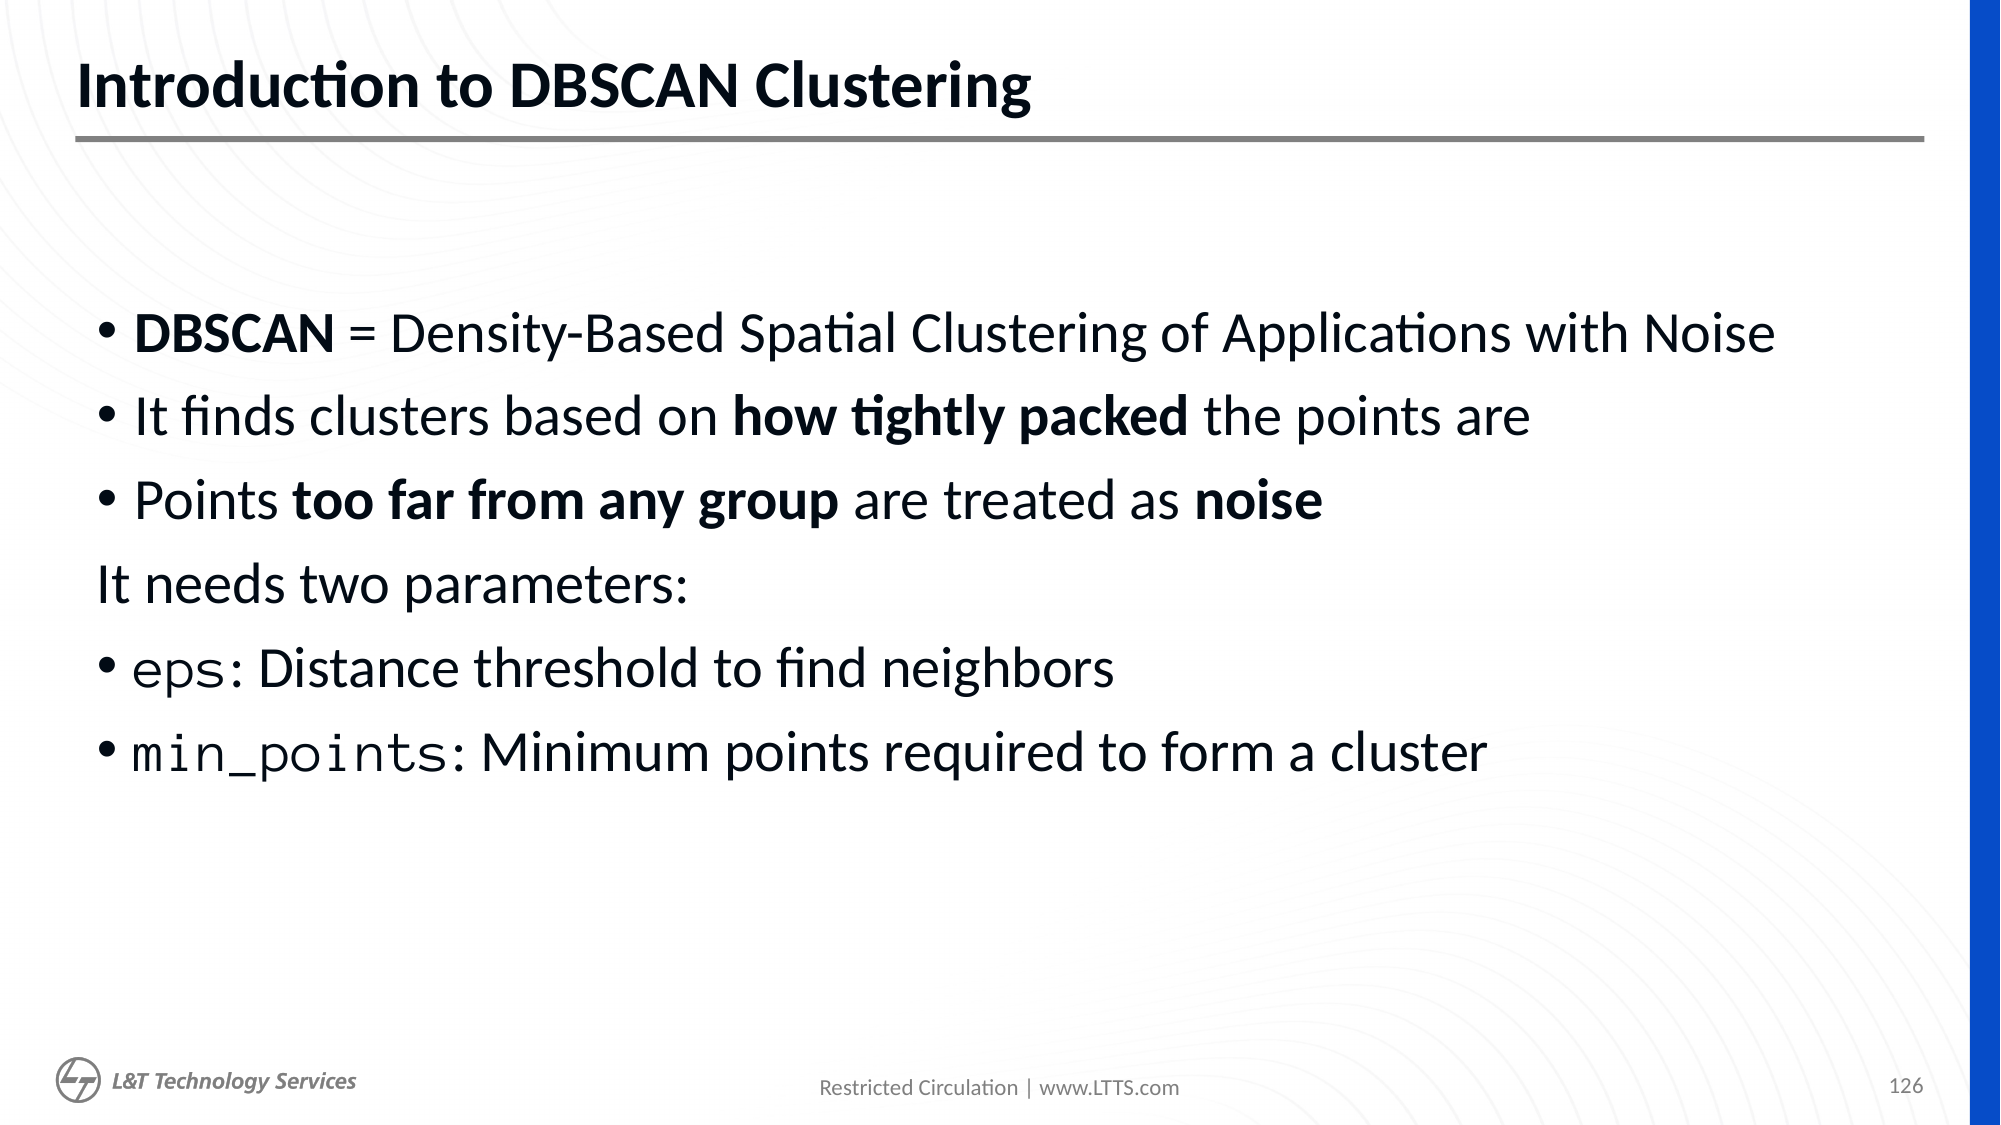

# Introduction to DBSCAN Clustering

DBSCAN = Density-Based Spatial Clustering of Applications with Noise
It finds clusters based on how tightly packed the points are
Points too far from any group are treated as noise
It needs two parameters:
eps: Distance threshold to find neighbors
min_points: Minimum points required to form a cluster